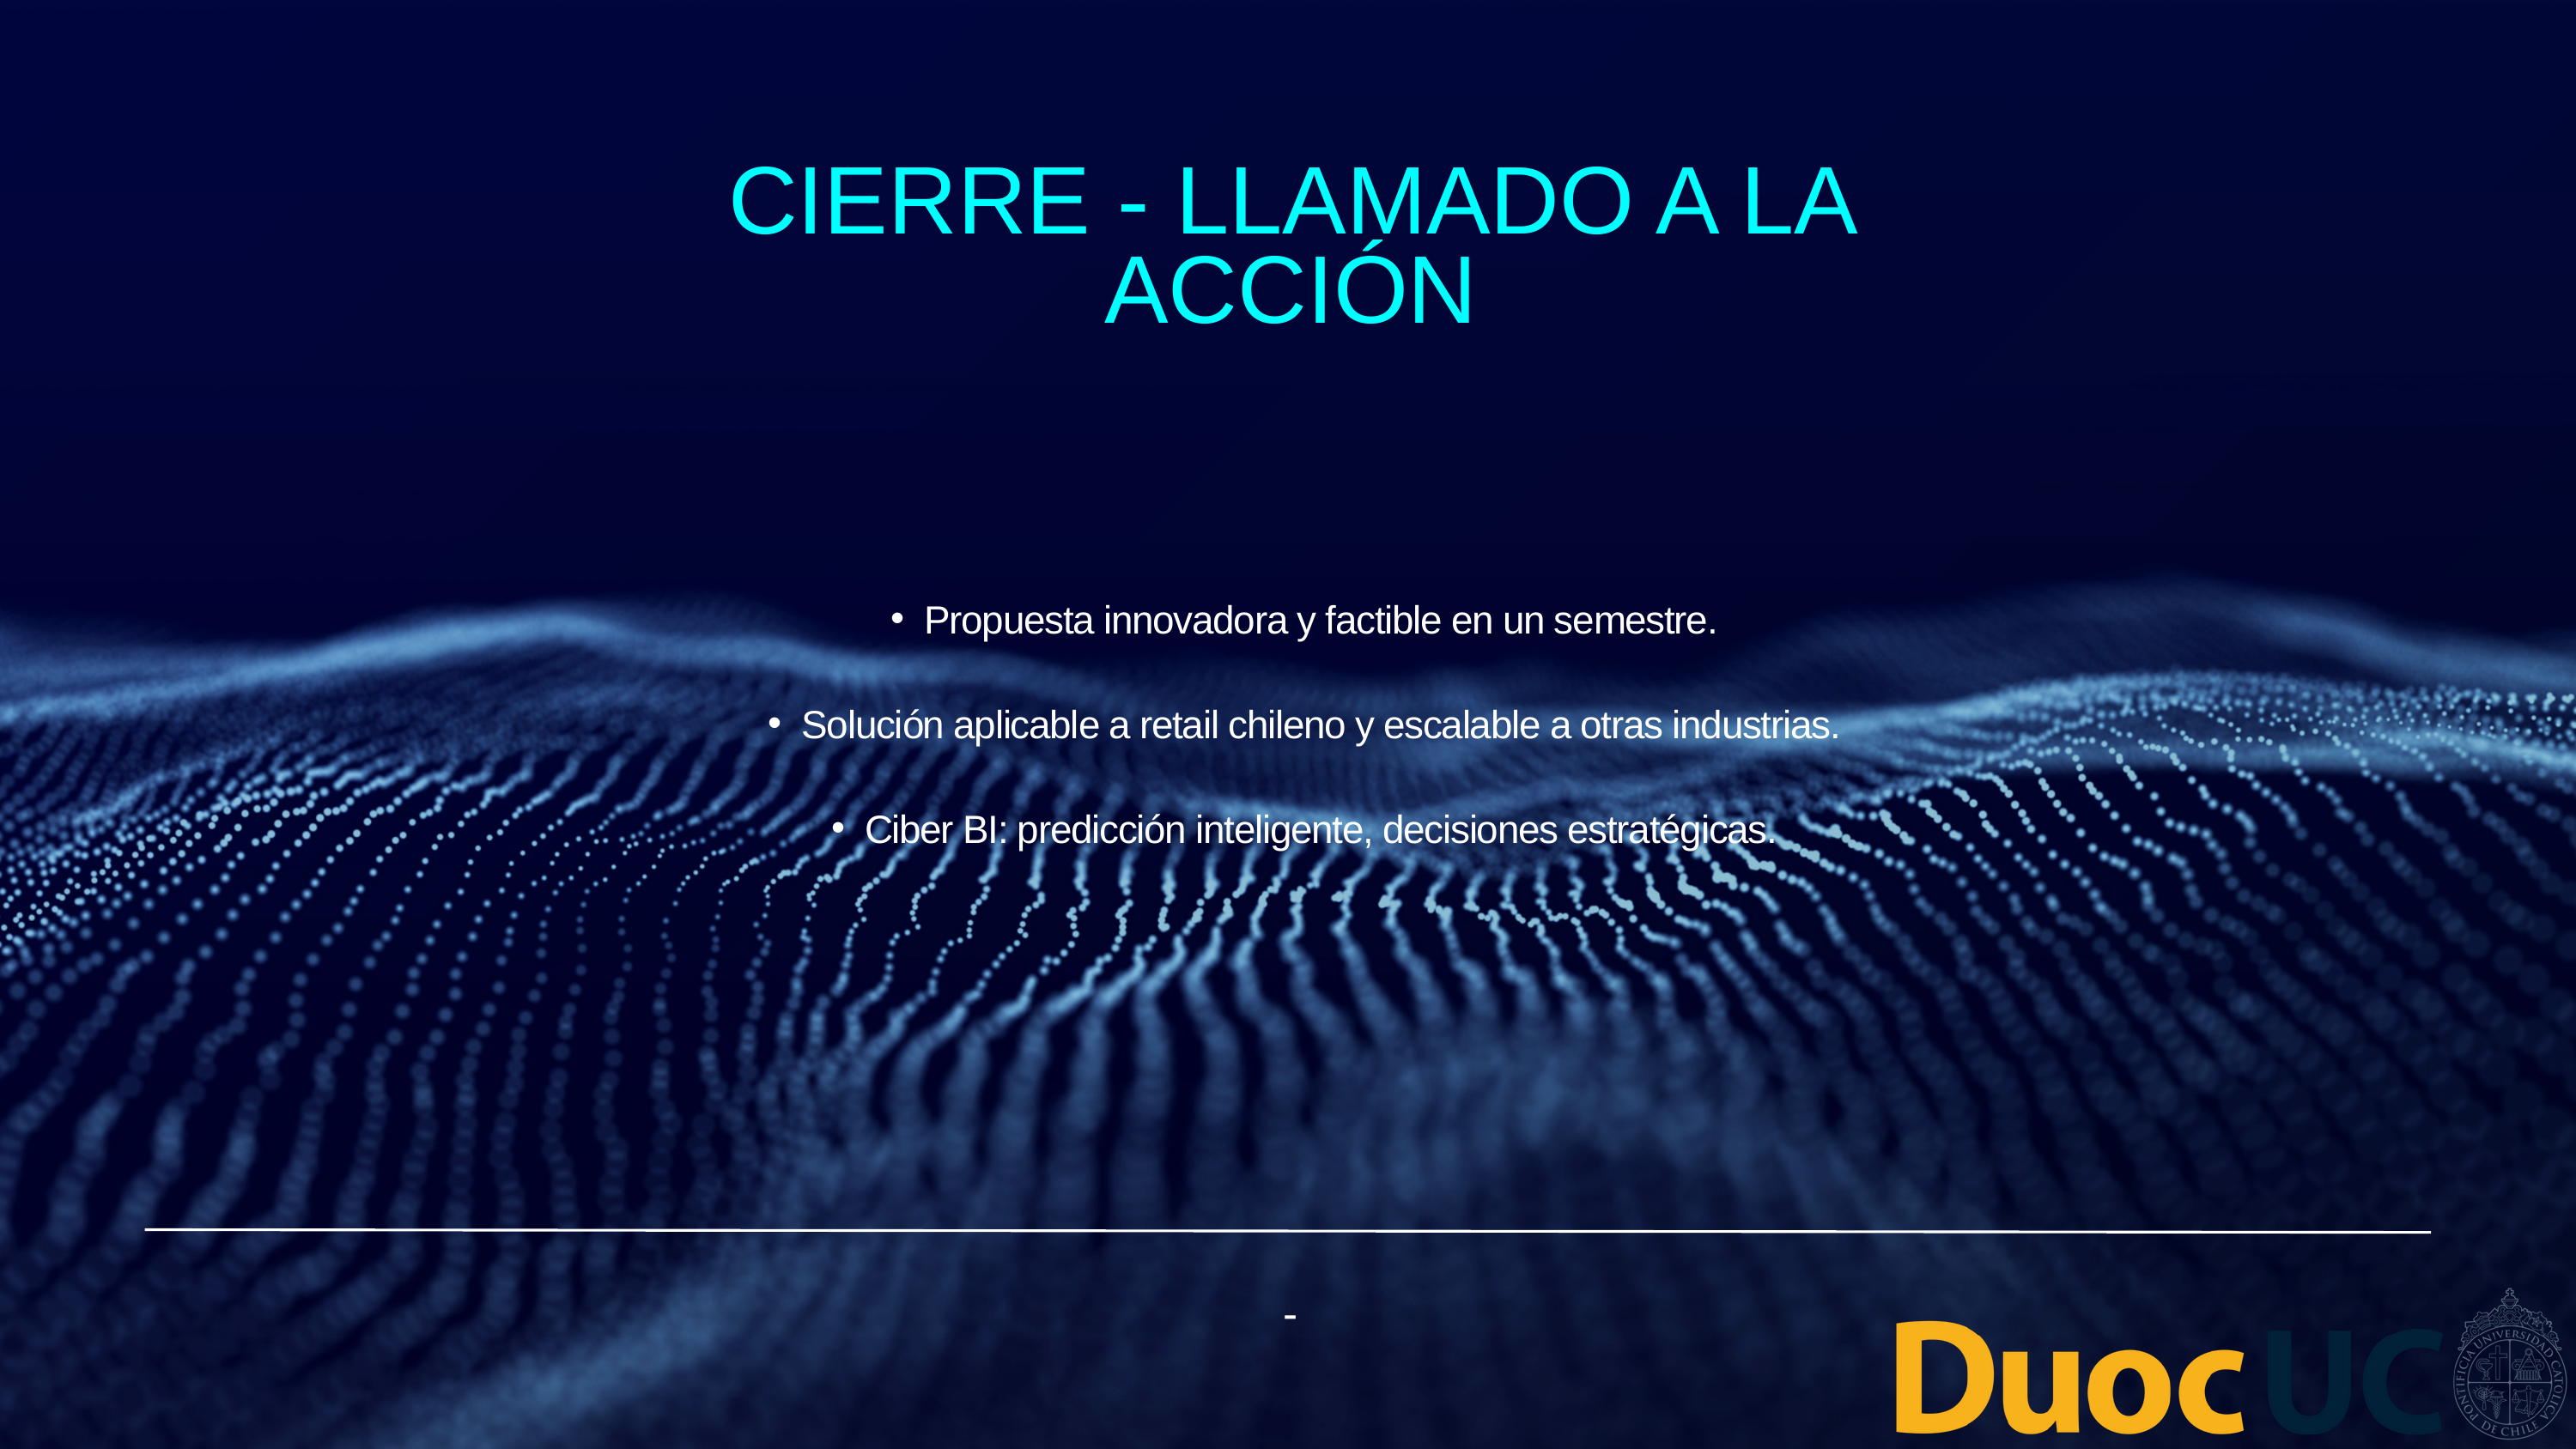

CIERRE - LLAMADO A LA ACCIÓN

Propuesta innovadora y factible en un semestre.

Solución aplicable a retail chileno y escalable a otras industrias.

Ciber BI: predicción inteligente, decisiones estratégicas.

-